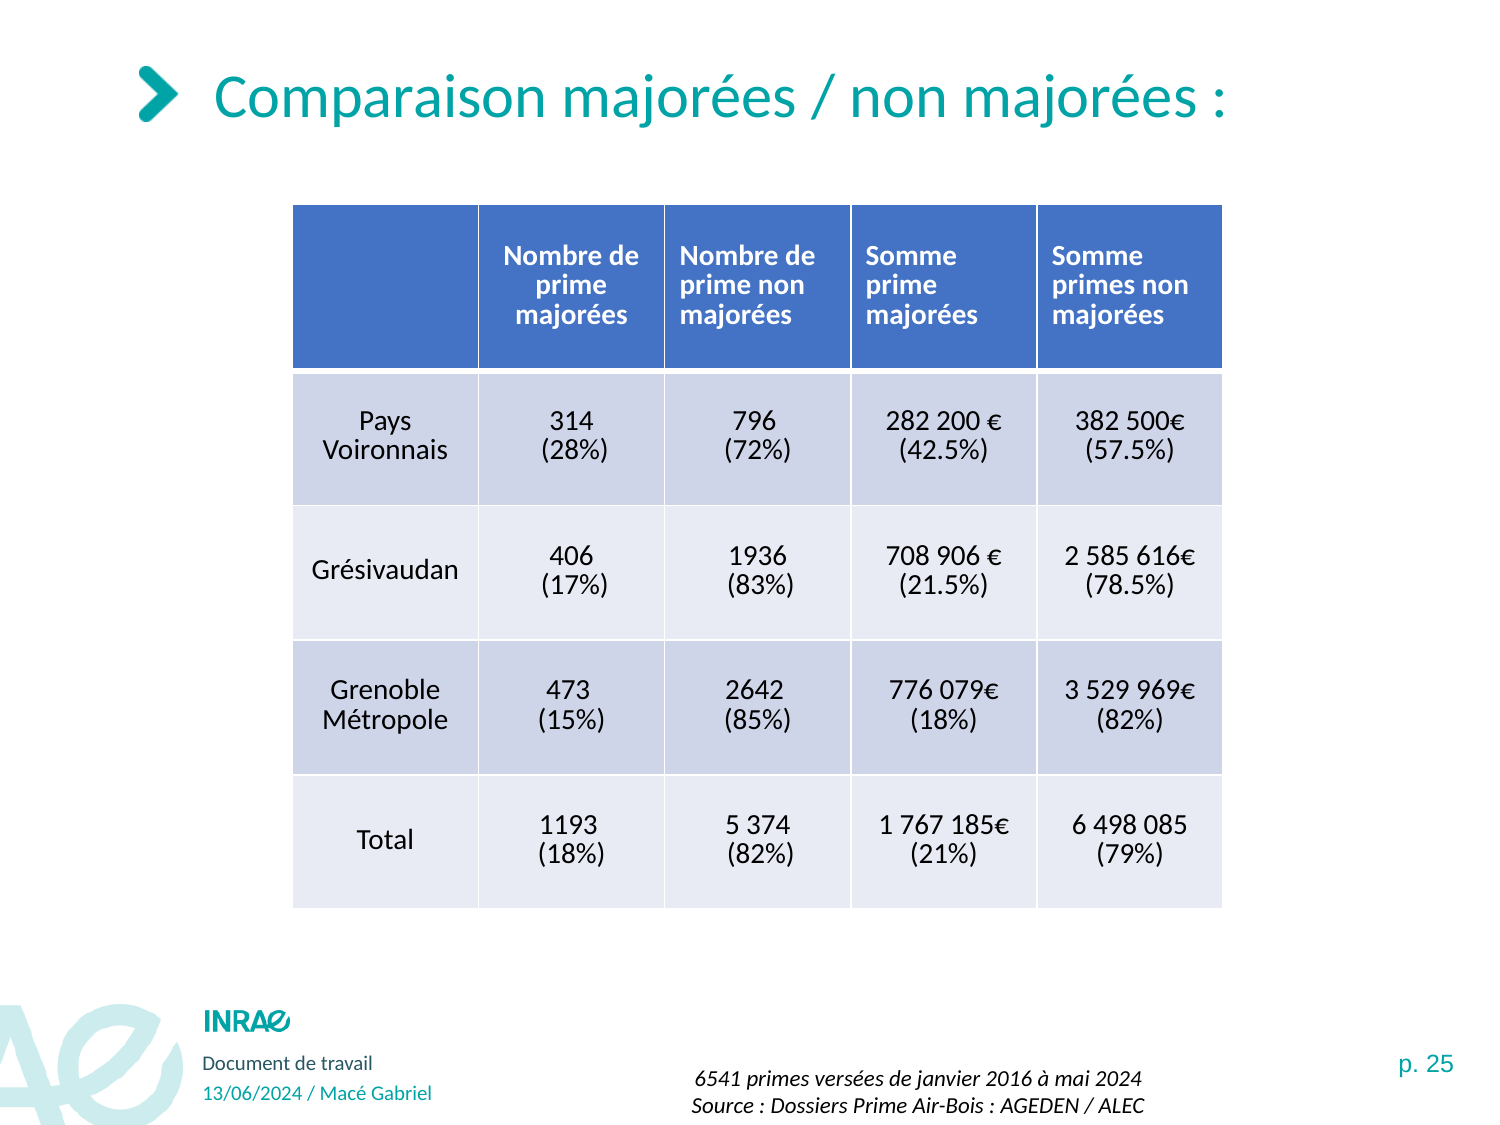

# Comparaison majorées / non majorées :

|  | Nombre de prime majorées | Nombre de prime non majorées | Somme prime majorées | Somme primes non majorées |
| --- | --- | --- | --- | --- |
| Pays Voironnais | 314 (28%) | 796 (72%) | 282 200 € (42.5%) | 382 500€ (57.5%) |
| Grésivaudan | 406 (17%) | 1936 (83%) | 708 906 € (21.5%) | 2 585 616€ (78.5%) |
| Grenoble Métropole | 473 (15%) | 2642 (85%) | 776 079€ (18%) | 3 529 969€ (82%) |
| Total | 1193 (18%) | 5 374 (82%) | 1 767 185€ (21%) | 6 498 085 (79%) |

6541 primes versées de janvier 2016 à mai 2024
Source : Dossiers Prime Air-Bois : AGEDEN / ALEC